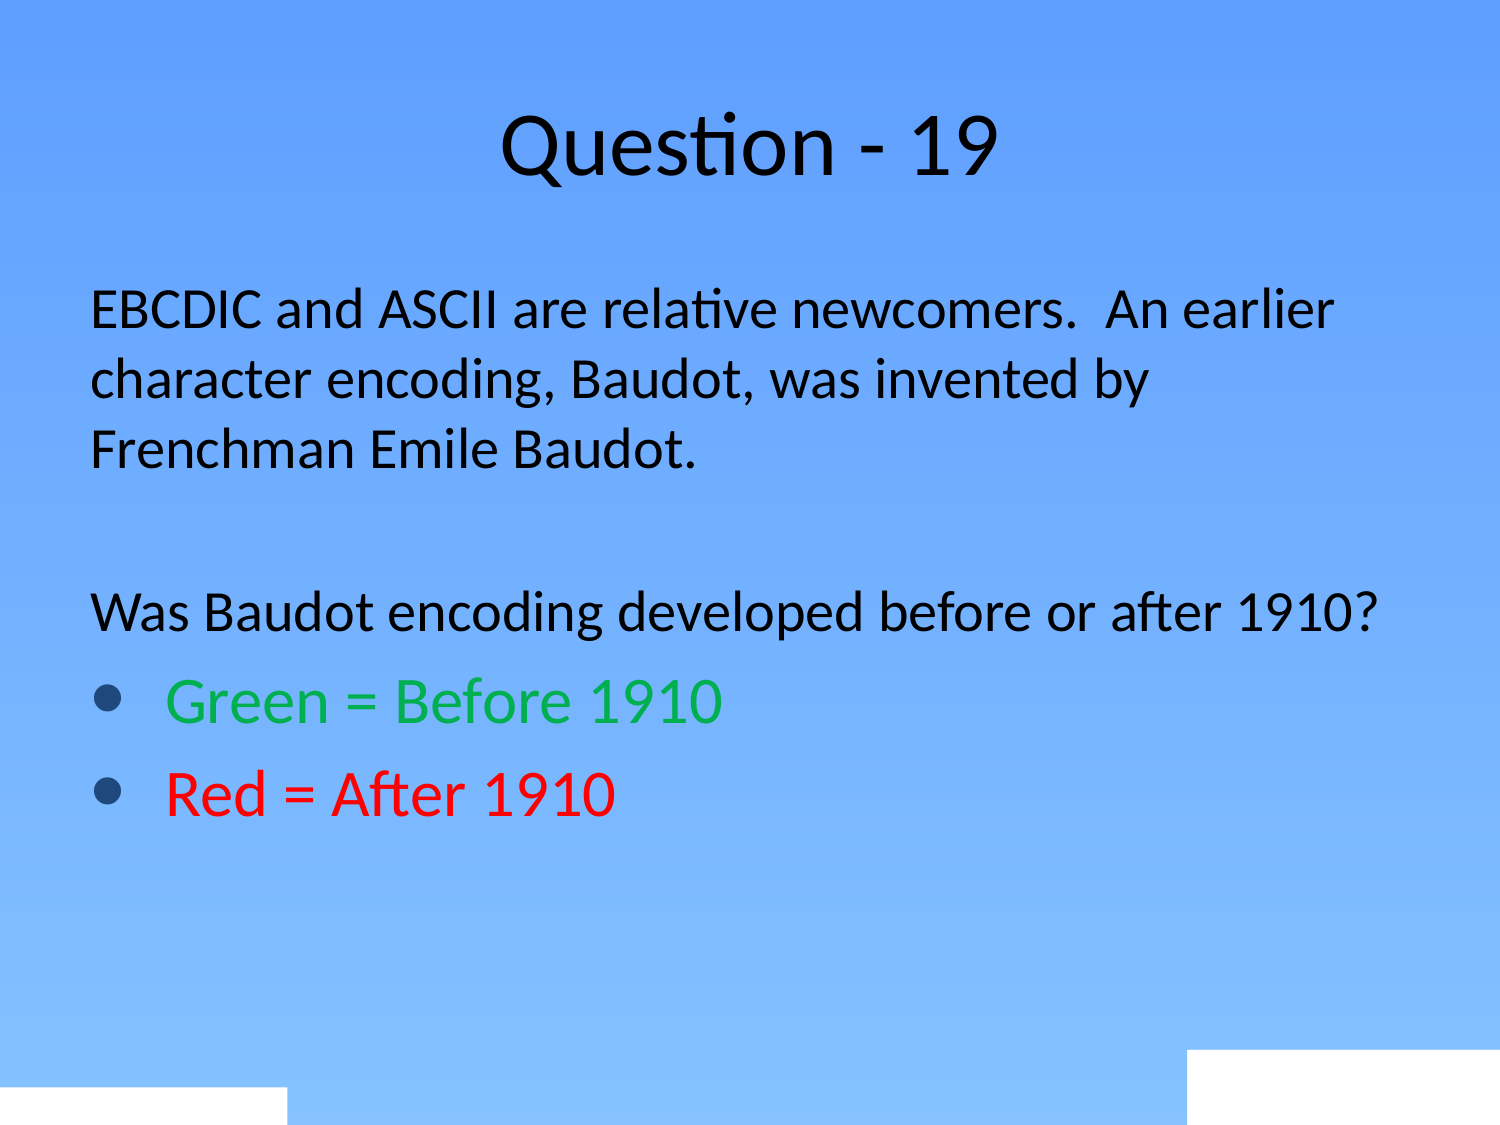

# Question - 19
EBCDIC and ASCII are relative newcomers.  An earlier character encoding, Baudot, was invented by Frenchman Emile Baudot.

Was Baudot encoding developed before or after 1910?
Green = Before 1910
Red = After 1910